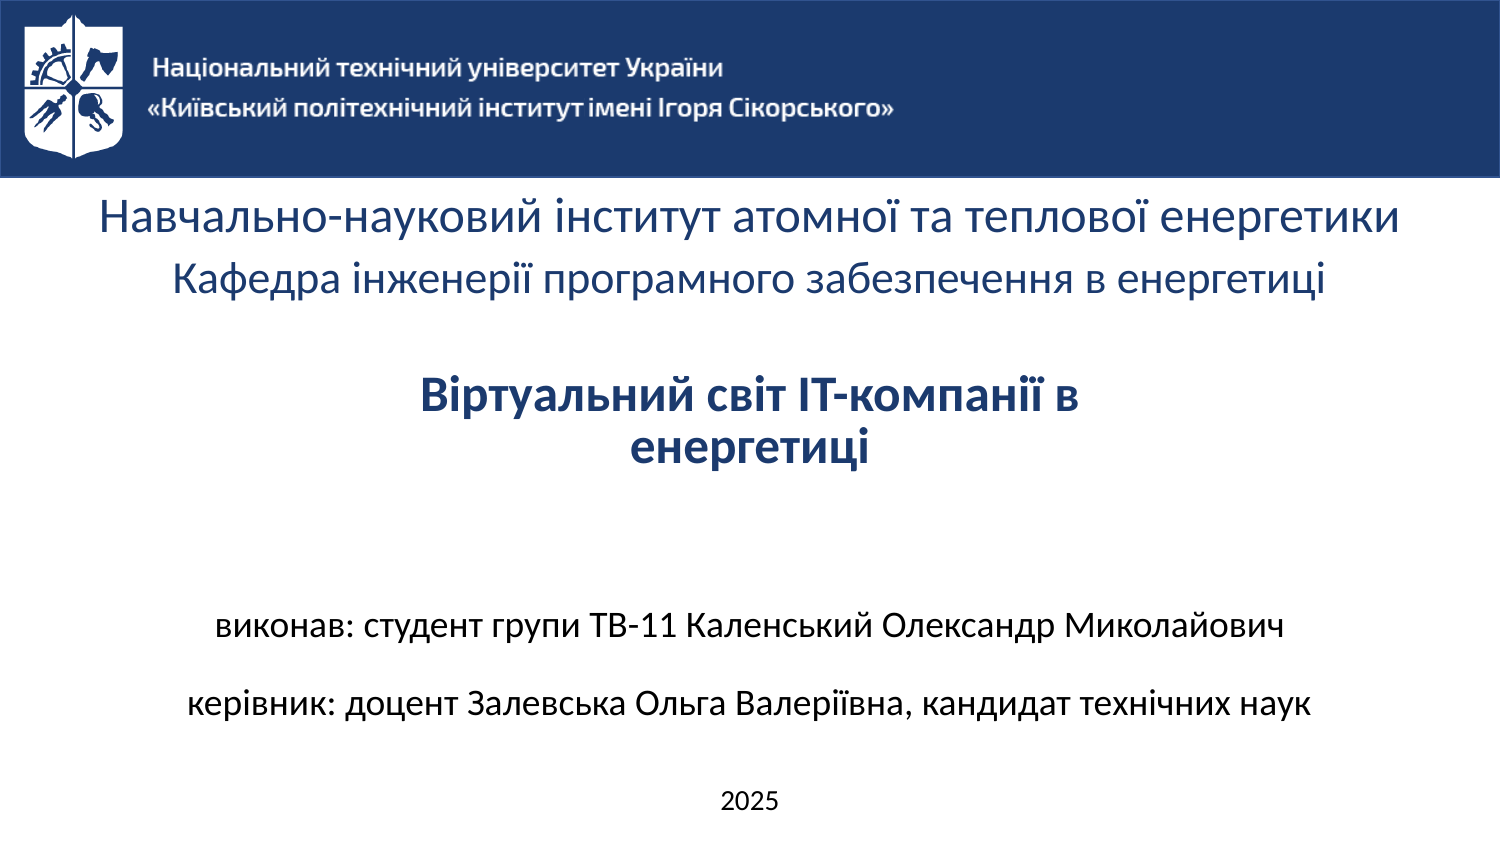

Навчально-науковий інститут атомної та теплової енергетики
Кафедра інженерії програмного забезпечення в енергетиці
Віртуальний світ IT-компанії в енергетиці
виконав: студент групи ТВ-11 Каленський Олександр Миколайович
керівник: доцент Залевська Ольга Валеріївна, кандидат технічних наук
2025